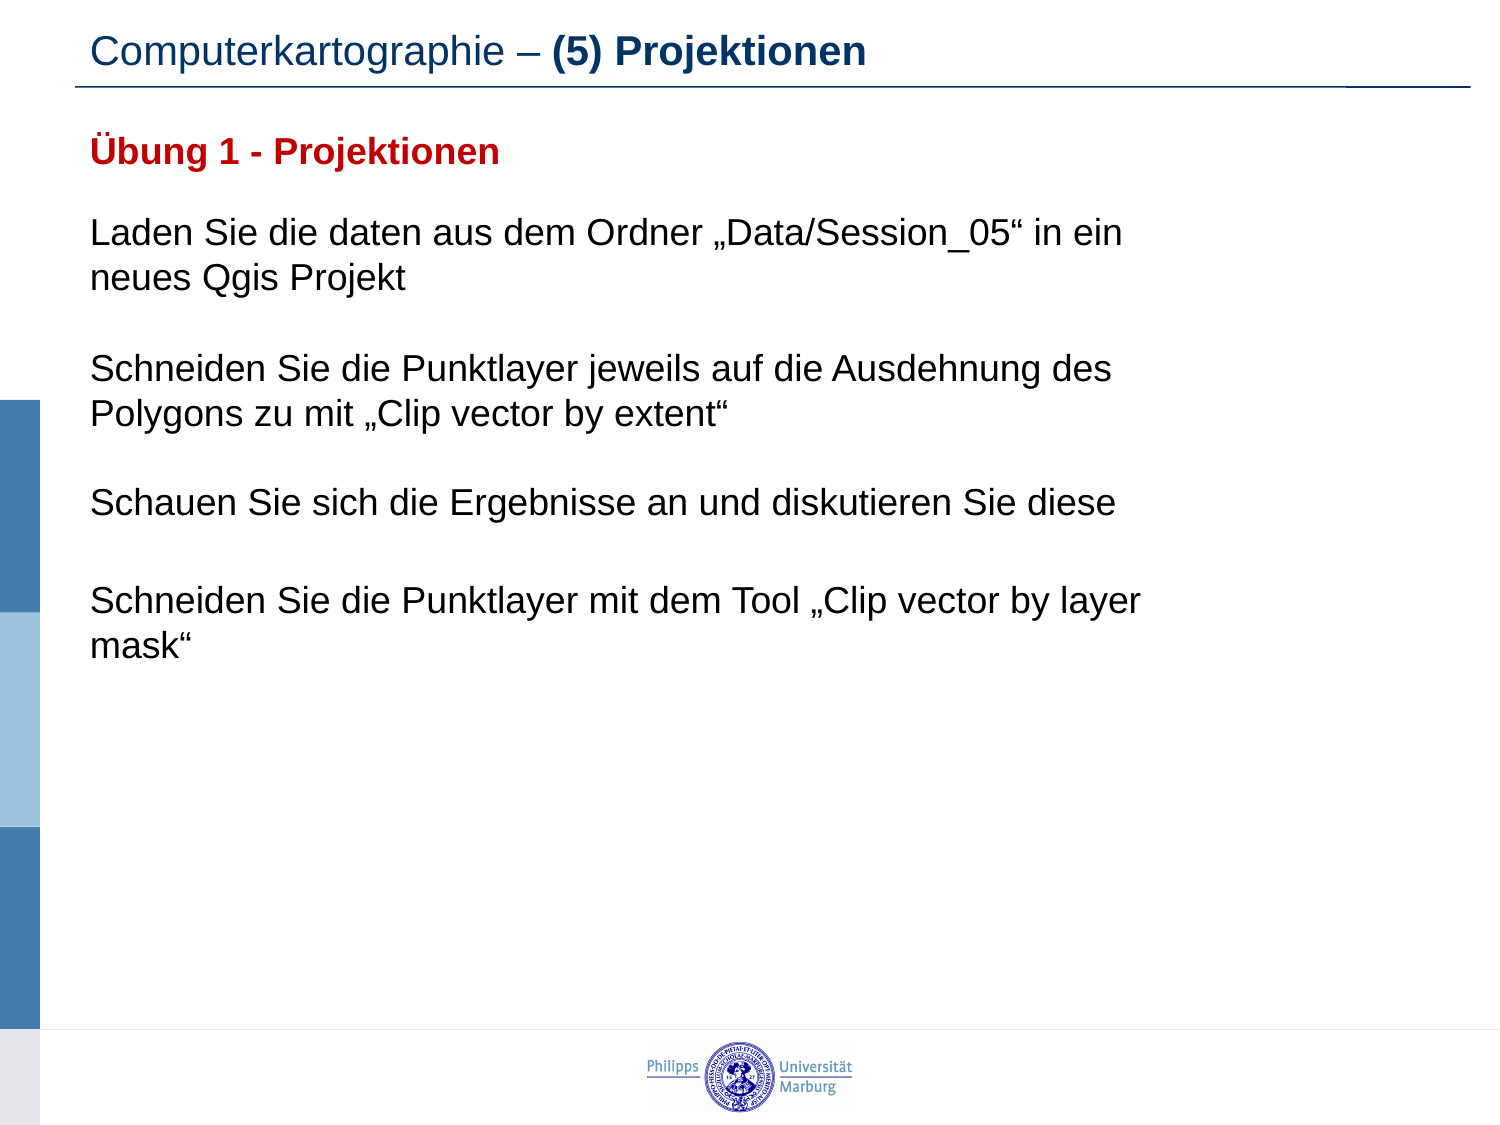

Computerkartographie – (5) Projektionen

Übung 1 - Projektionen

Laden Sie die daten aus dem Ordner „Data/Session_05“ in ein neues Qgis Projekt

Schneiden Sie die Punktlayer jeweils auf die Ausdehnung des Polygons zu mit „Clip vector by extent“

Schauen Sie sich die Ergebnisse an und diskutieren Sie diese

Schneiden Sie die Punktlayer mit dem Tool „Clip vector by layer mask“